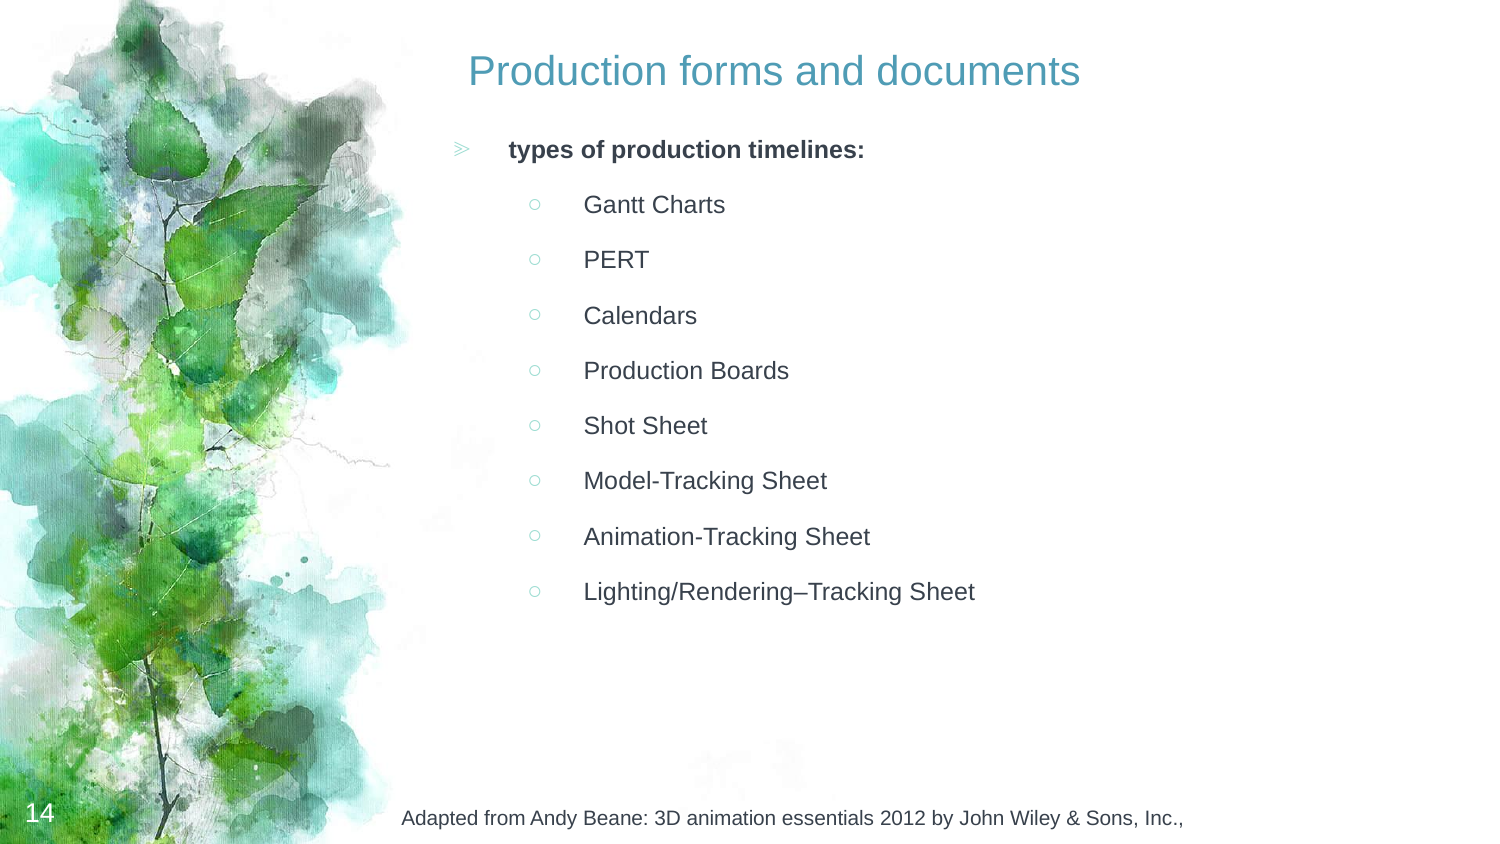

# Production forms and documents
types of production timelines:
Gantt Charts
PERT ​
Calendars
Production Boards
Shot Sheet
Model-Tracking Sheet
Animation-Tracking Sheet
Lighting/Rendering–Tracking Sheet
14
Adapted from Andy Beane: 3D animation essentials 2012 by John Wiley & Sons, Inc.,